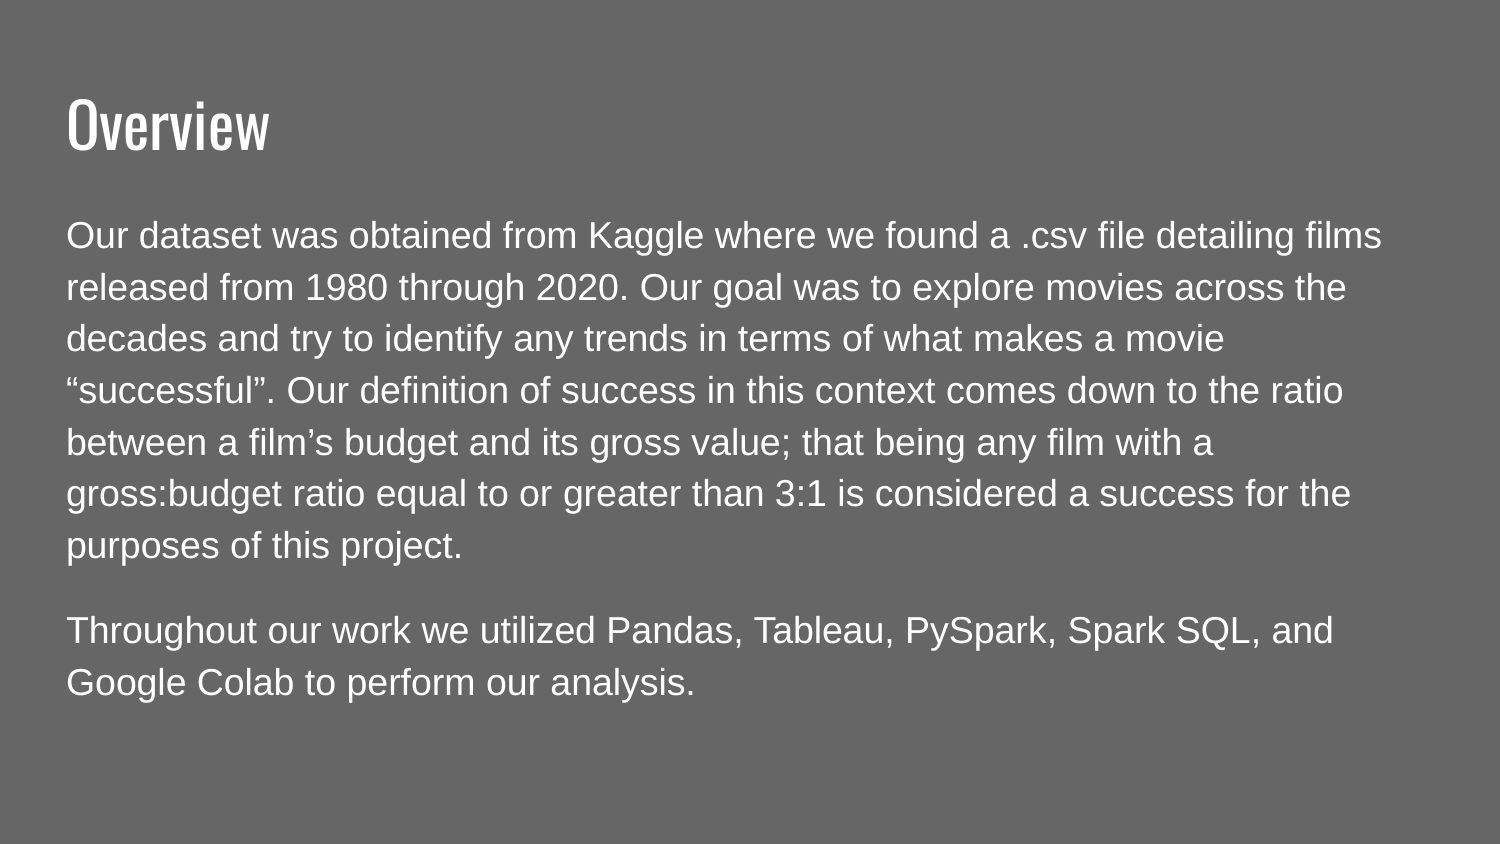

# Overview
Our dataset was obtained from Kaggle where we found a .csv file detailing films released from 1980 through 2020. Our goal was to explore movies across the decades and try to identify any trends in terms of what makes a movie “successful”. Our definition of success in this context comes down to the ratio between a film’s budget and its gross value; that being any film with a gross:budget ratio equal to or greater than 3:1 is considered a success for the purposes of this project.
Throughout our work we utilized Pandas, Tableau, PySpark, Spark SQL, and Google Colab to perform our analysis.